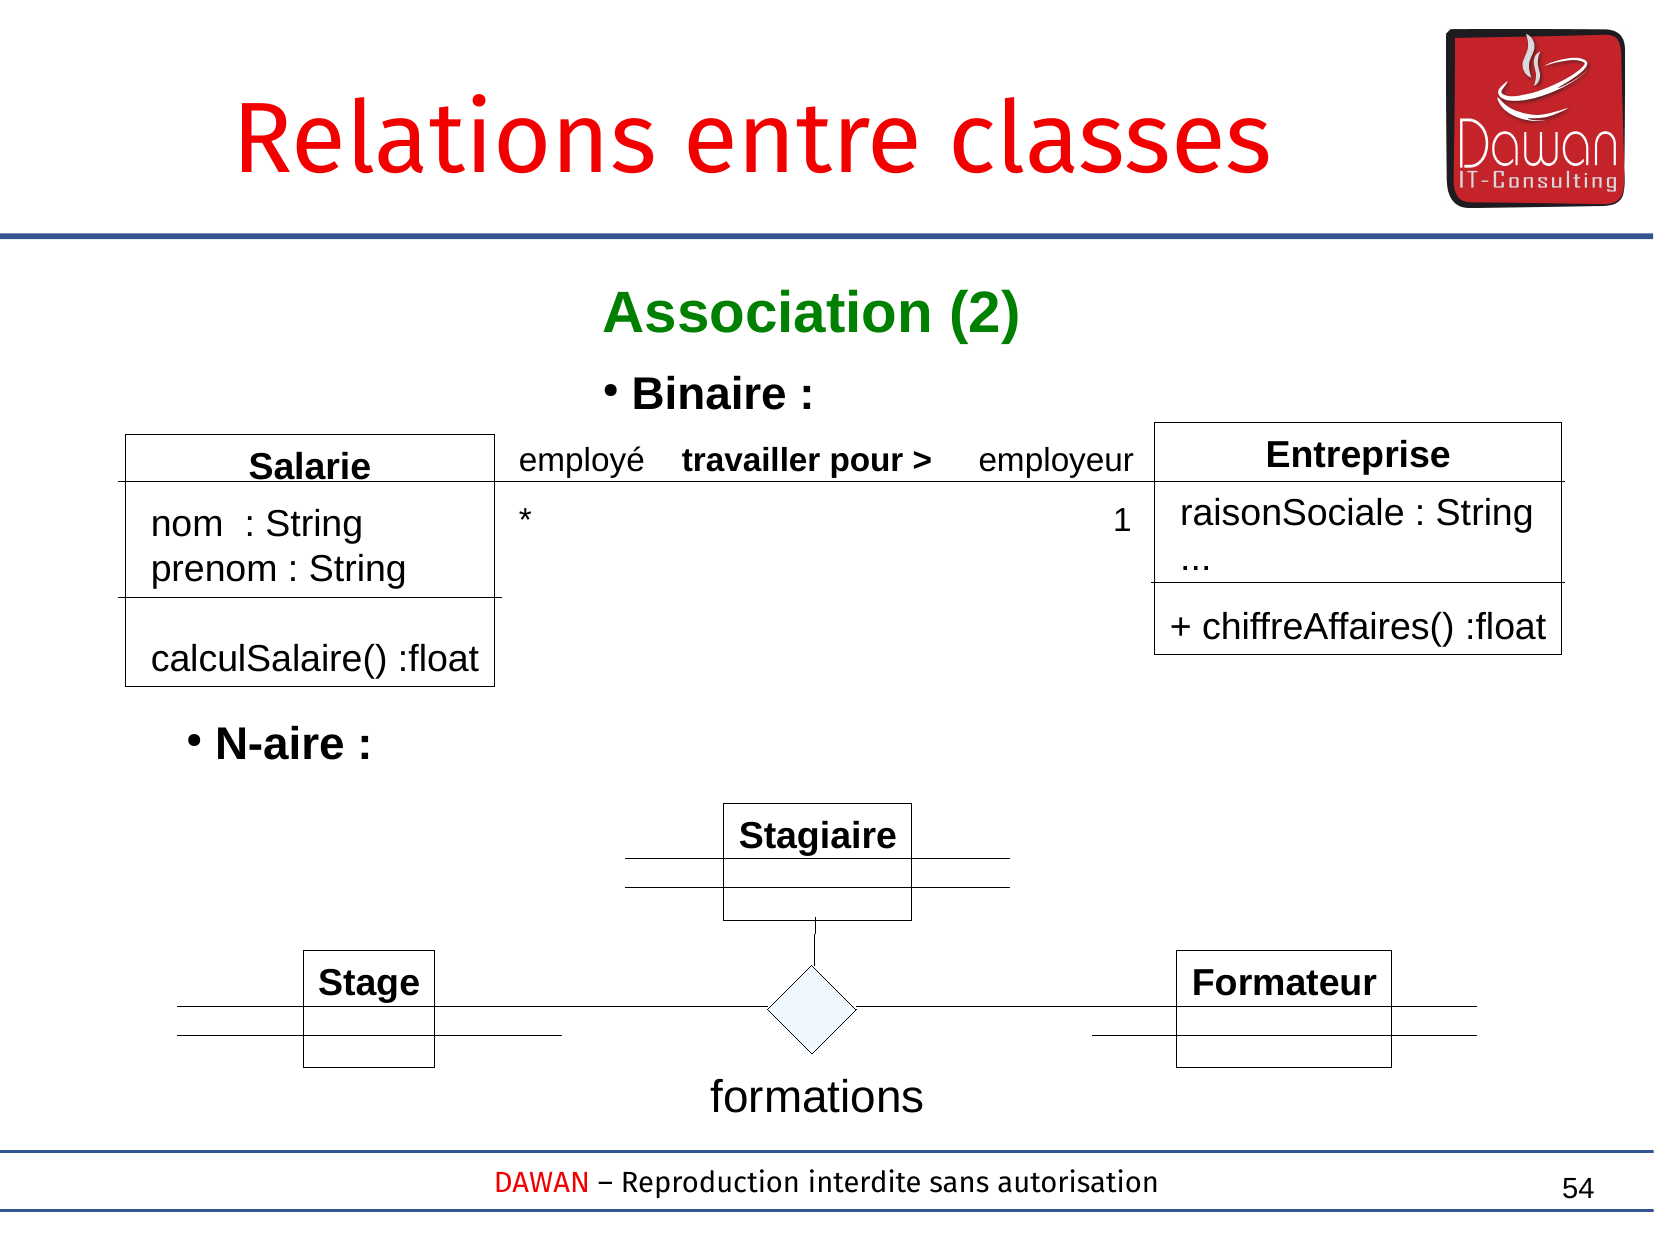

Relations entre classes
Association (2)

 Binaire :
Entreprise

 raisonSociale : String
 ...

+ chiffreAffaires() :float

employé    travailler pour >     employeur

*                                                               1
Salarie

 nom  : String
 prenom : String

 calculSalaire() :float

 N-aire :
Stagiaire

Stage

Formateur

formations
54